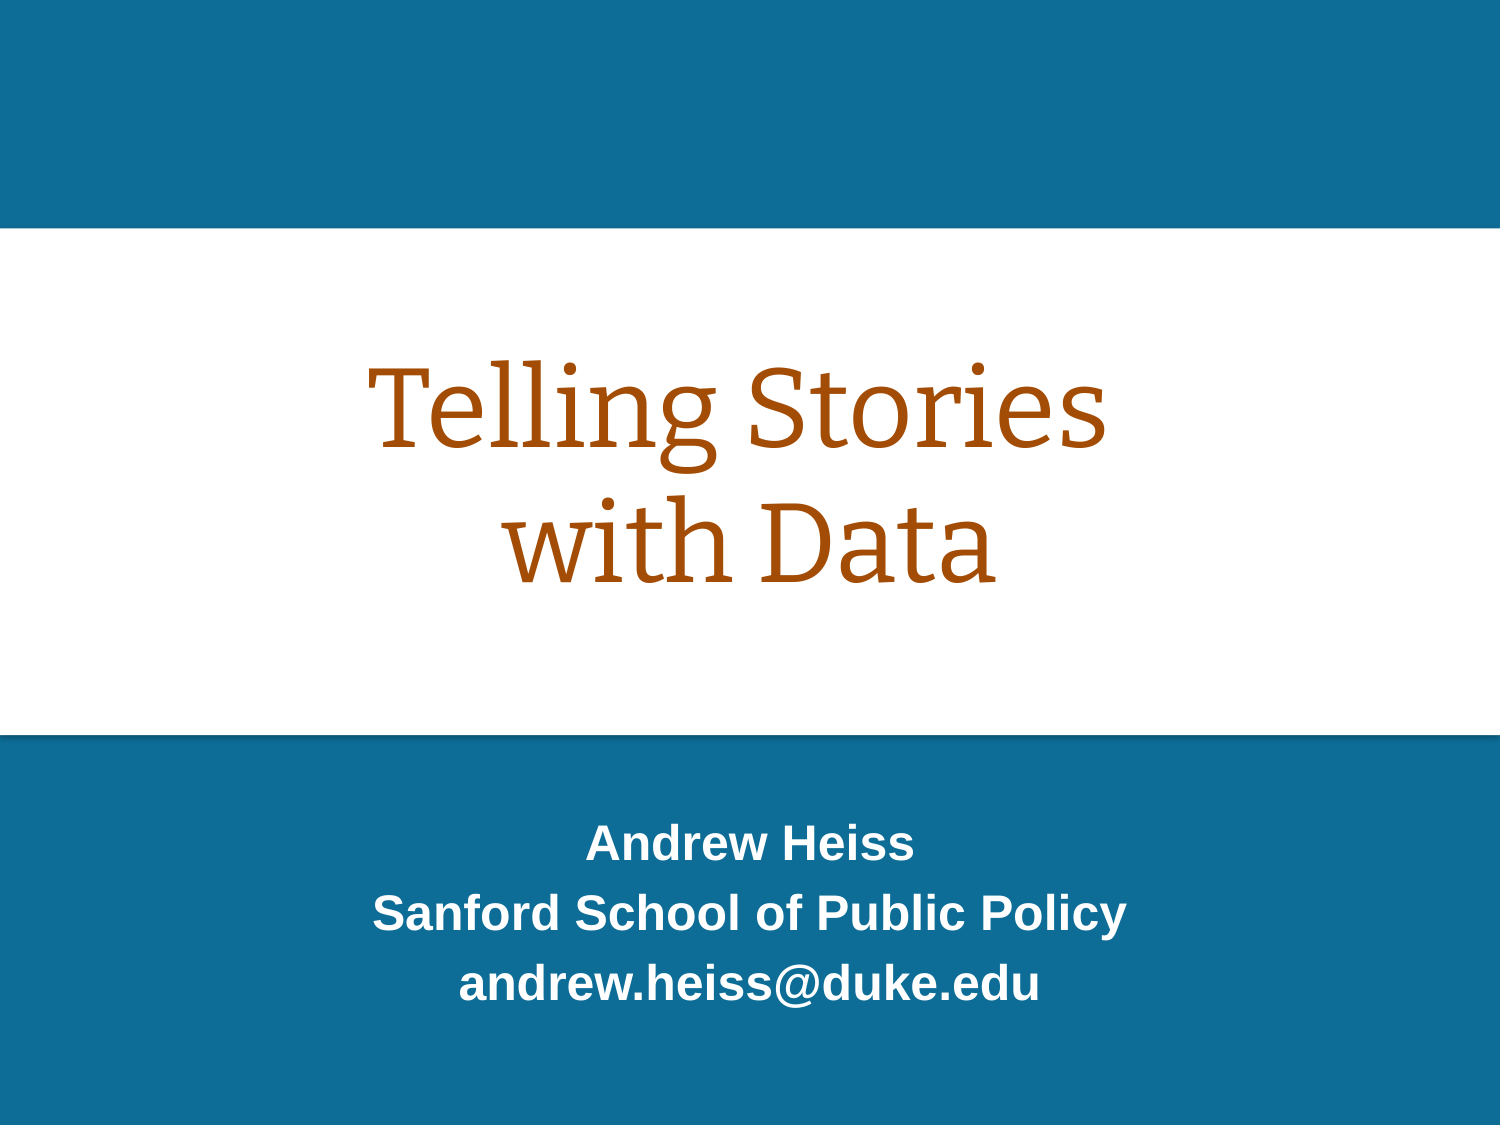

# Telling Stories with Data
Andrew Heiss
Sanford School of Public Policy
andrew.heiss@duke.edu